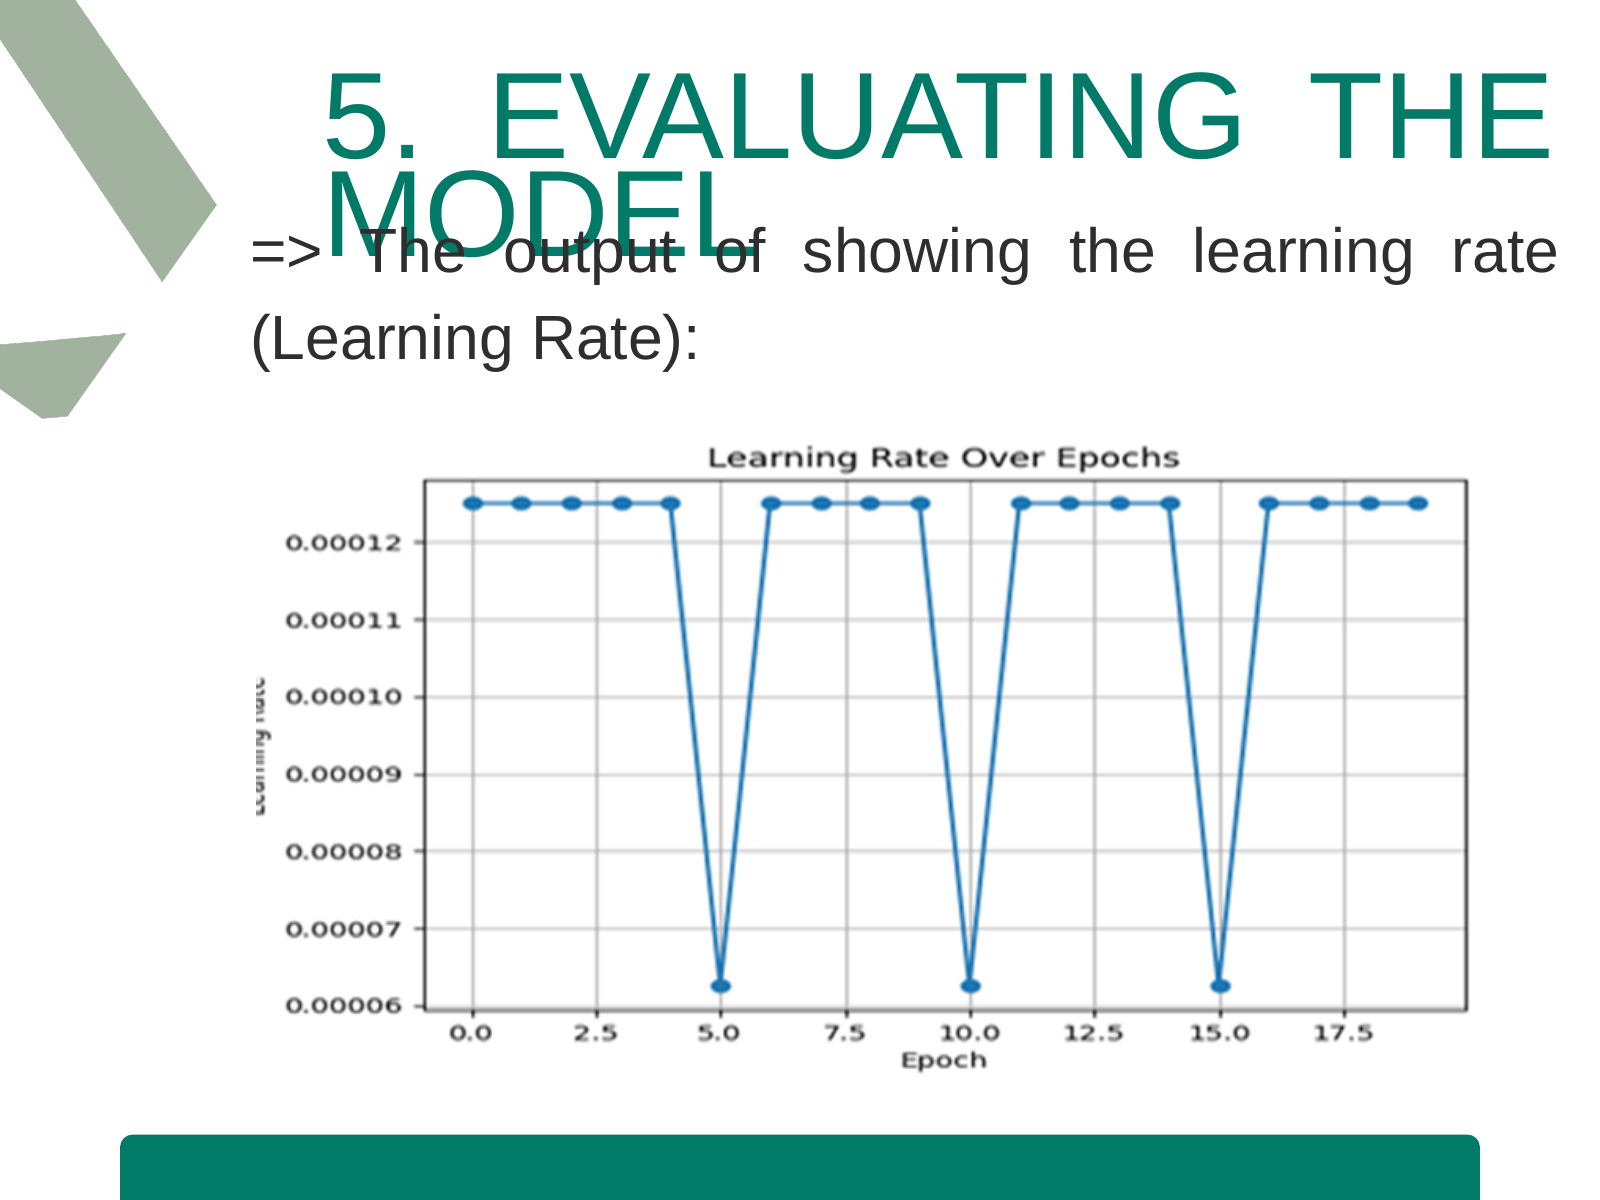

5. EVALUATING THE  MODEL
=> The output of showing the learning rate (Learning Rate):